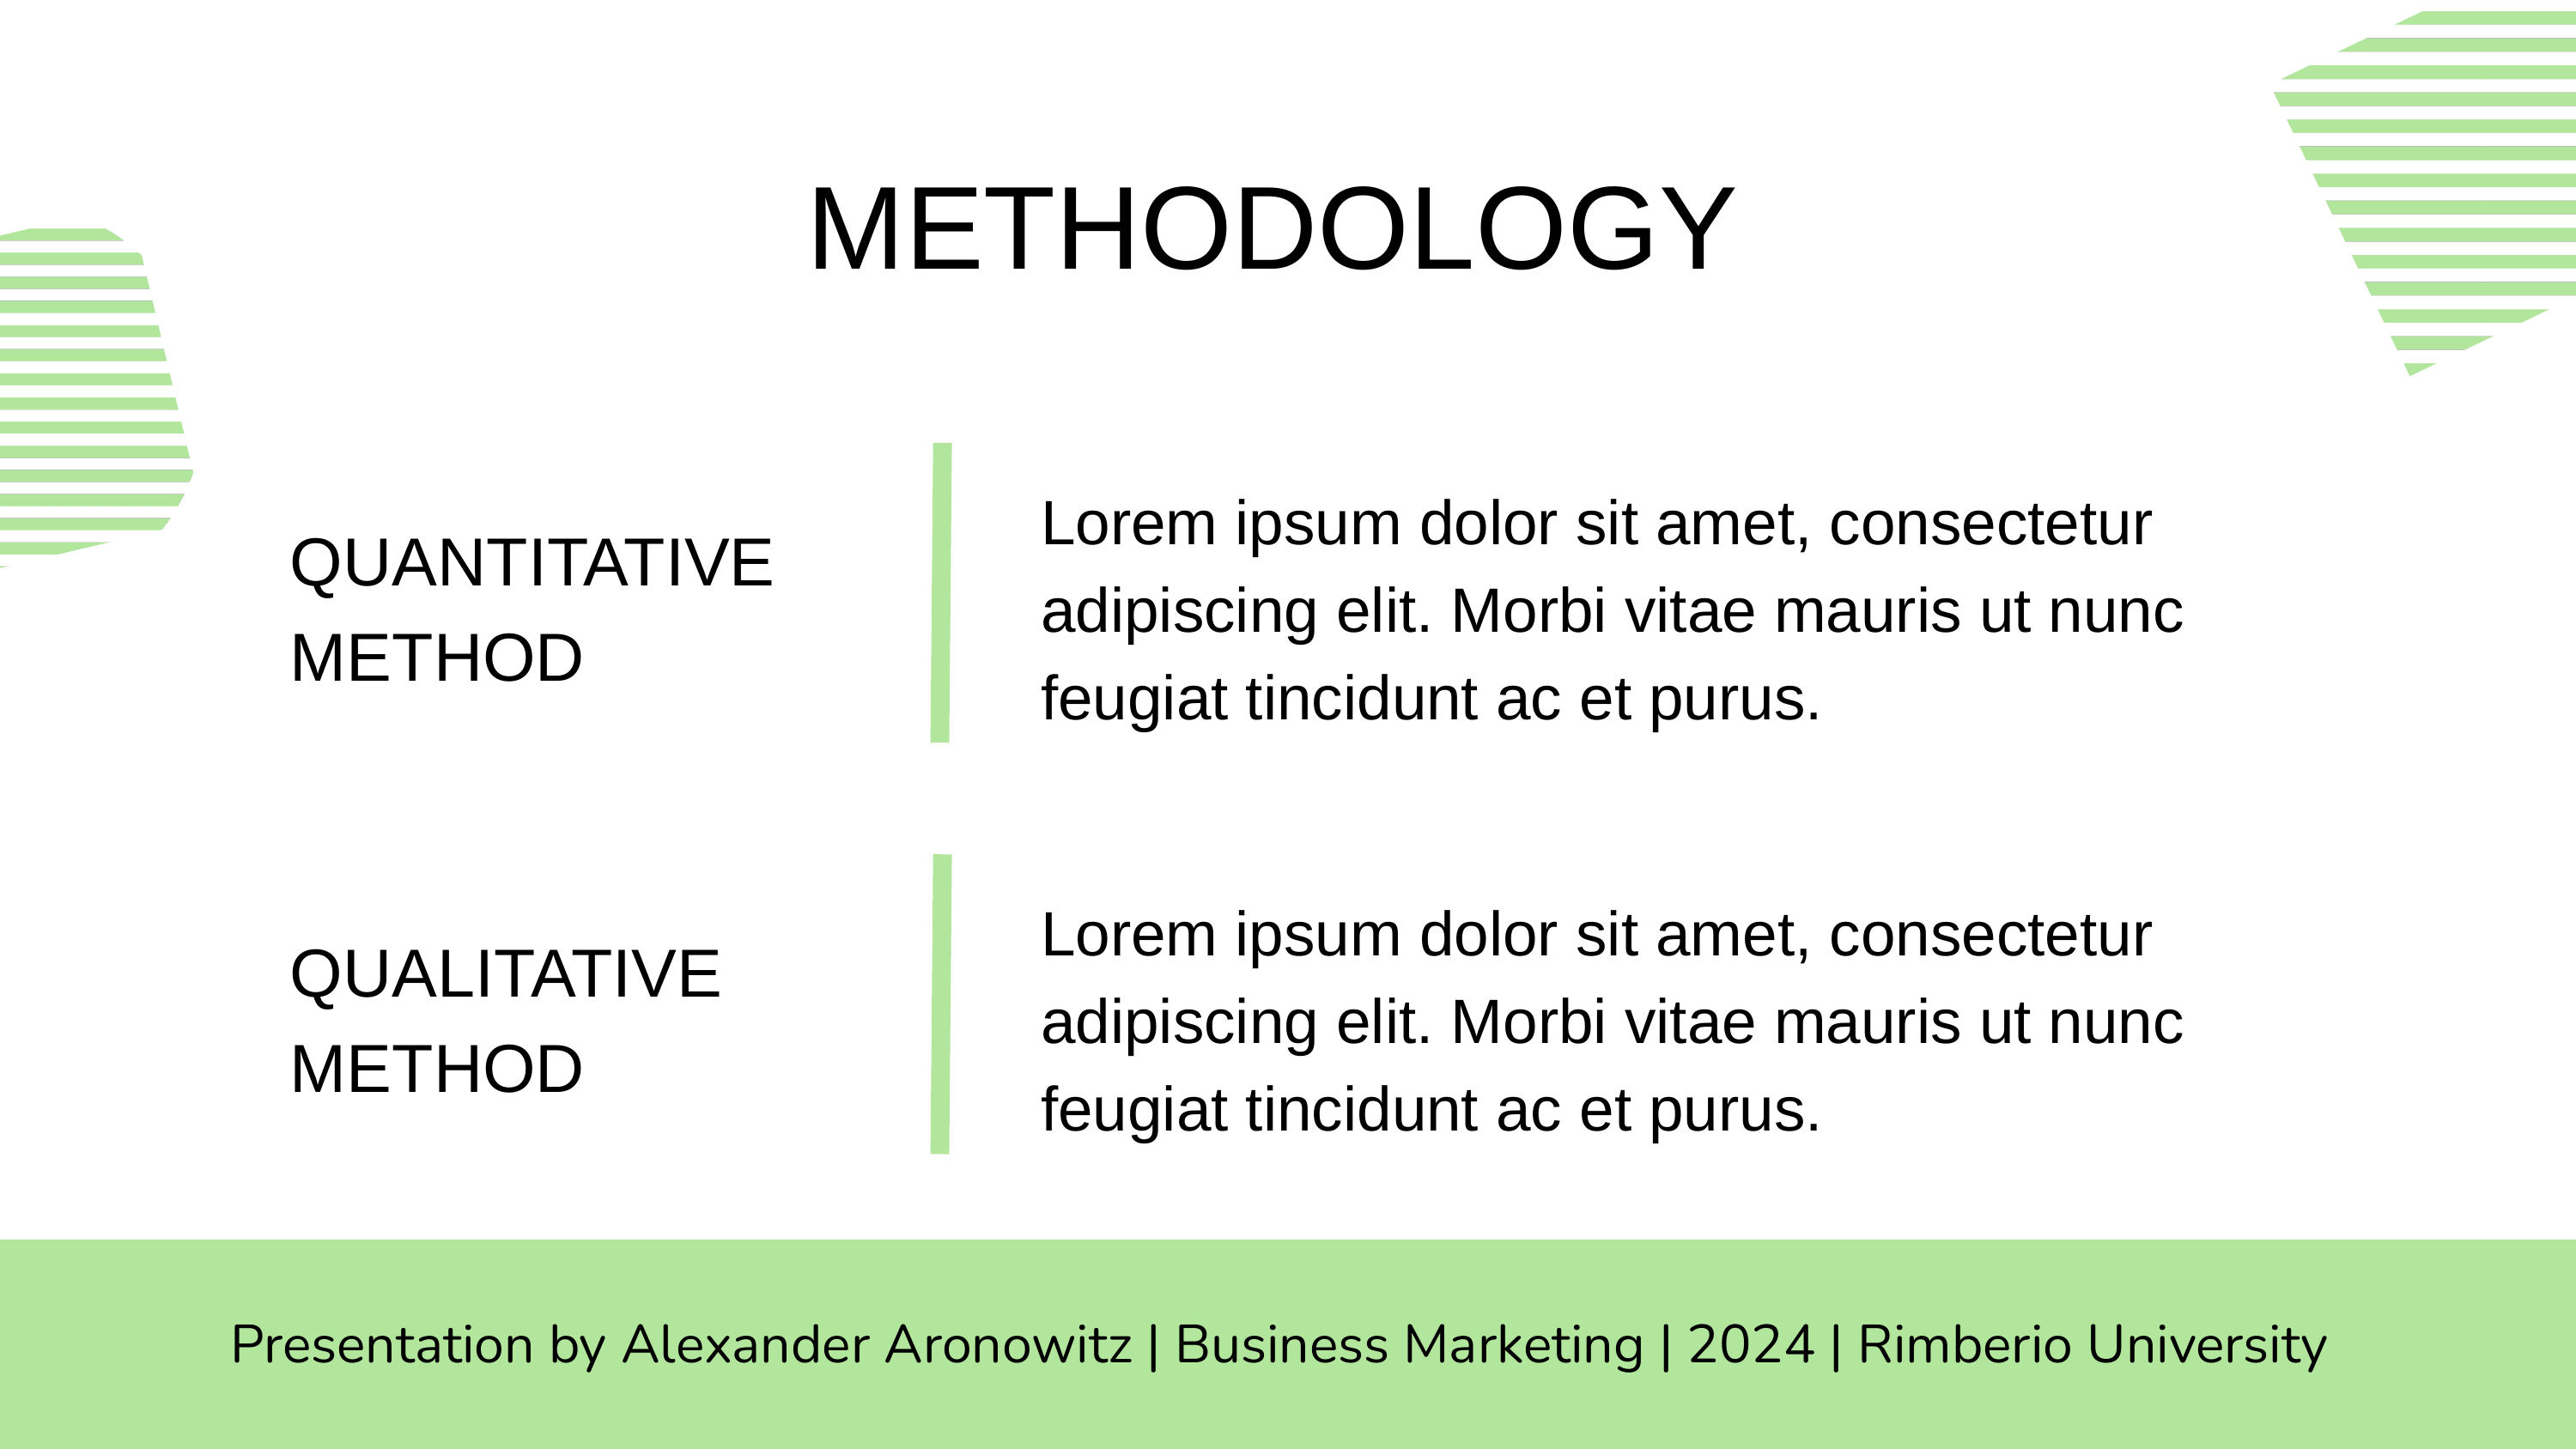

METHODOLOGY

Lorem ipsum dolor sit amet, consectetur adipiscing elit. Morbi vitae mauris ut nunc feugiat tincidunt ac et purus.
QUANTITATIVE
METHOD

Lorem ipsum dolor sit amet, consectetur adipiscing elit. Morbi vitae mauris ut nunc feugiat tincidunt ac et purus.
QUALITATIVE
METHOD

Presentation by Alexander Aronowitz | Business Marketing | 2024 | Rimberio University